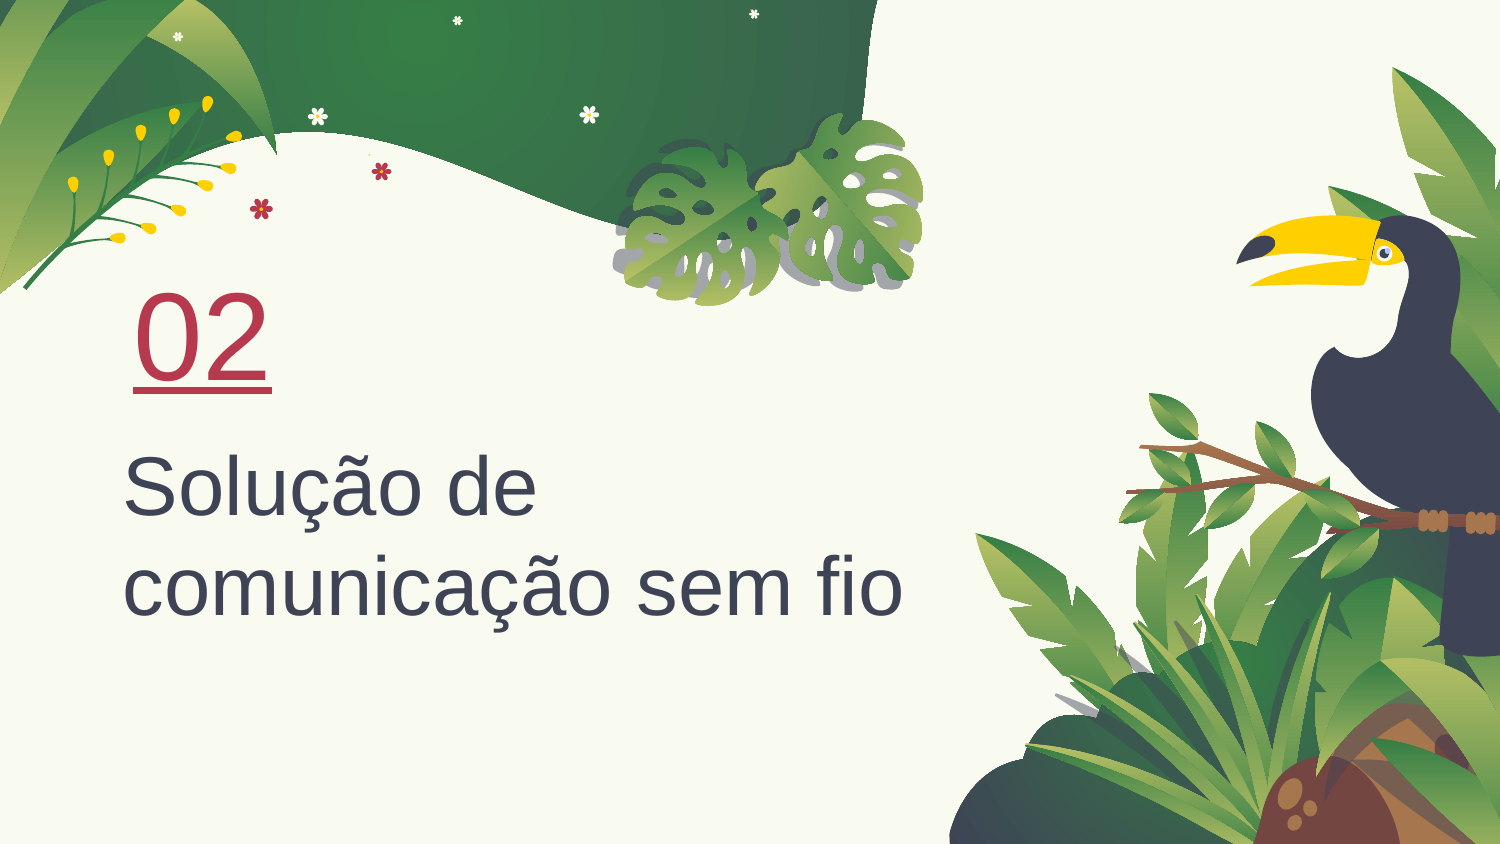

02
# Solução de comunicação sem fio